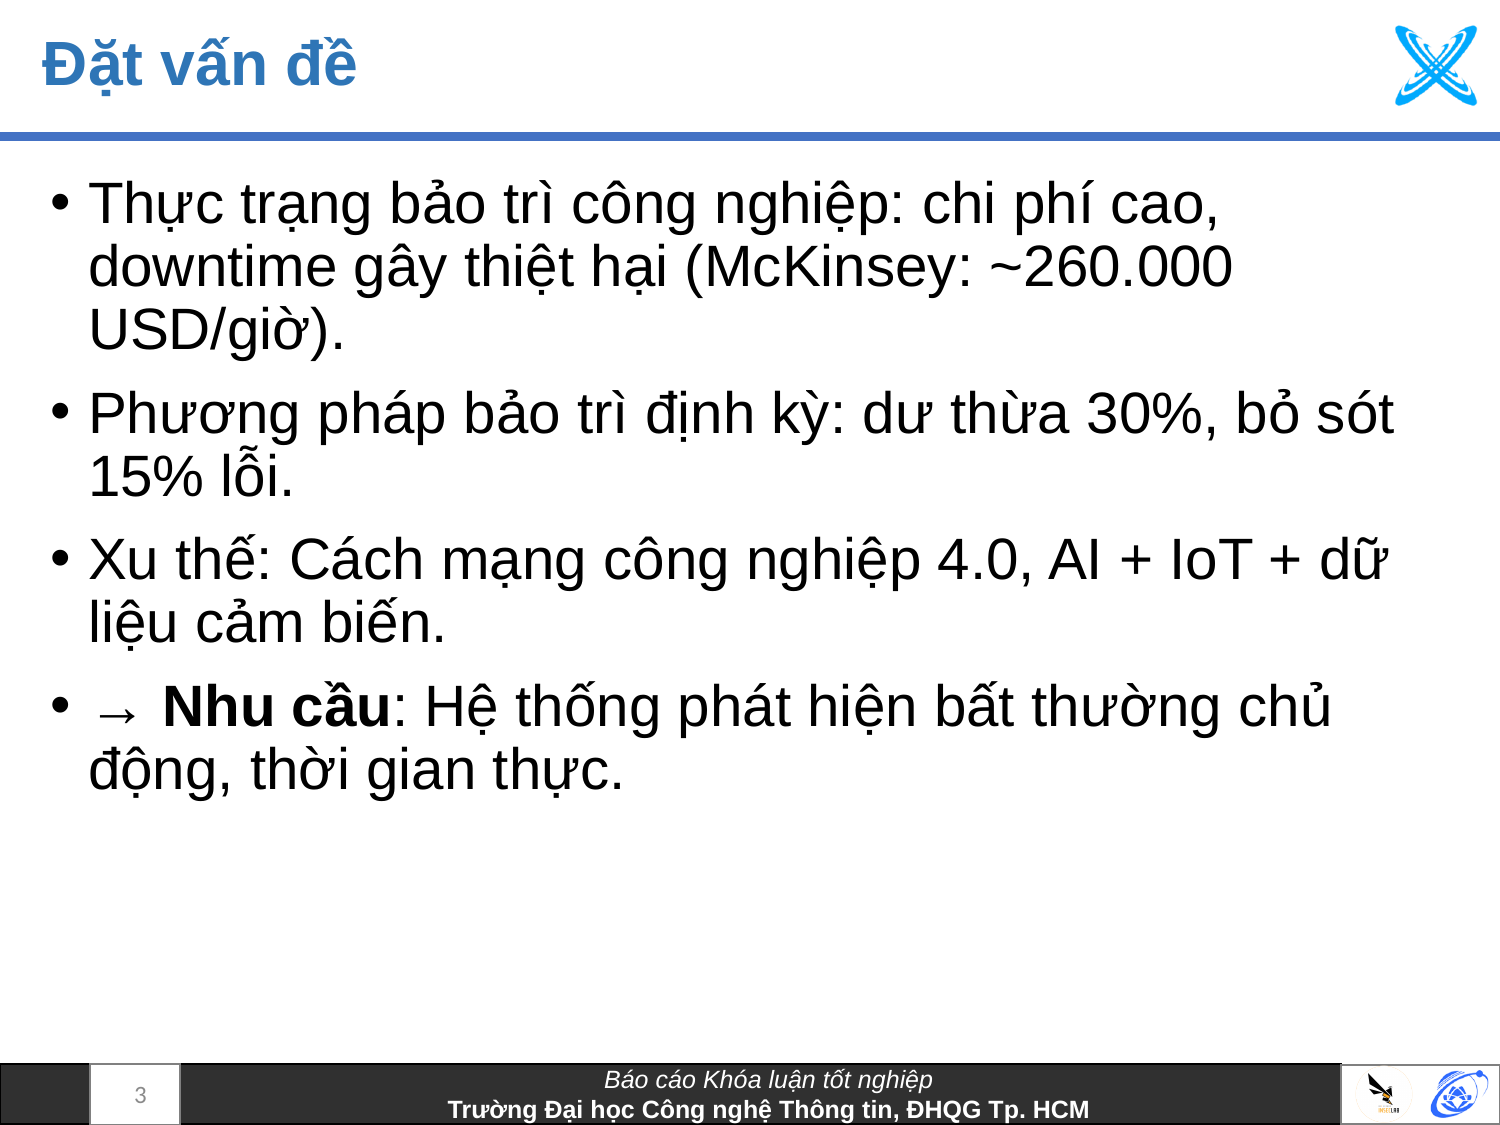

# Đặt vấn đề
Thực trạng bảo trì công nghiệp: chi phí cao, downtime gây thiệt hại (McKinsey: ~260.000 USD/giờ).
Phương pháp bảo trì định kỳ: dư thừa 30%, bỏ sót 15% lỗi.
Xu thế: Cách mạng công nghiệp 4.0, AI + IoT + dữ liệu cảm biến.
→ Nhu cầu: Hệ thống phát hiện bất thường chủ động, thời gian thực.

3